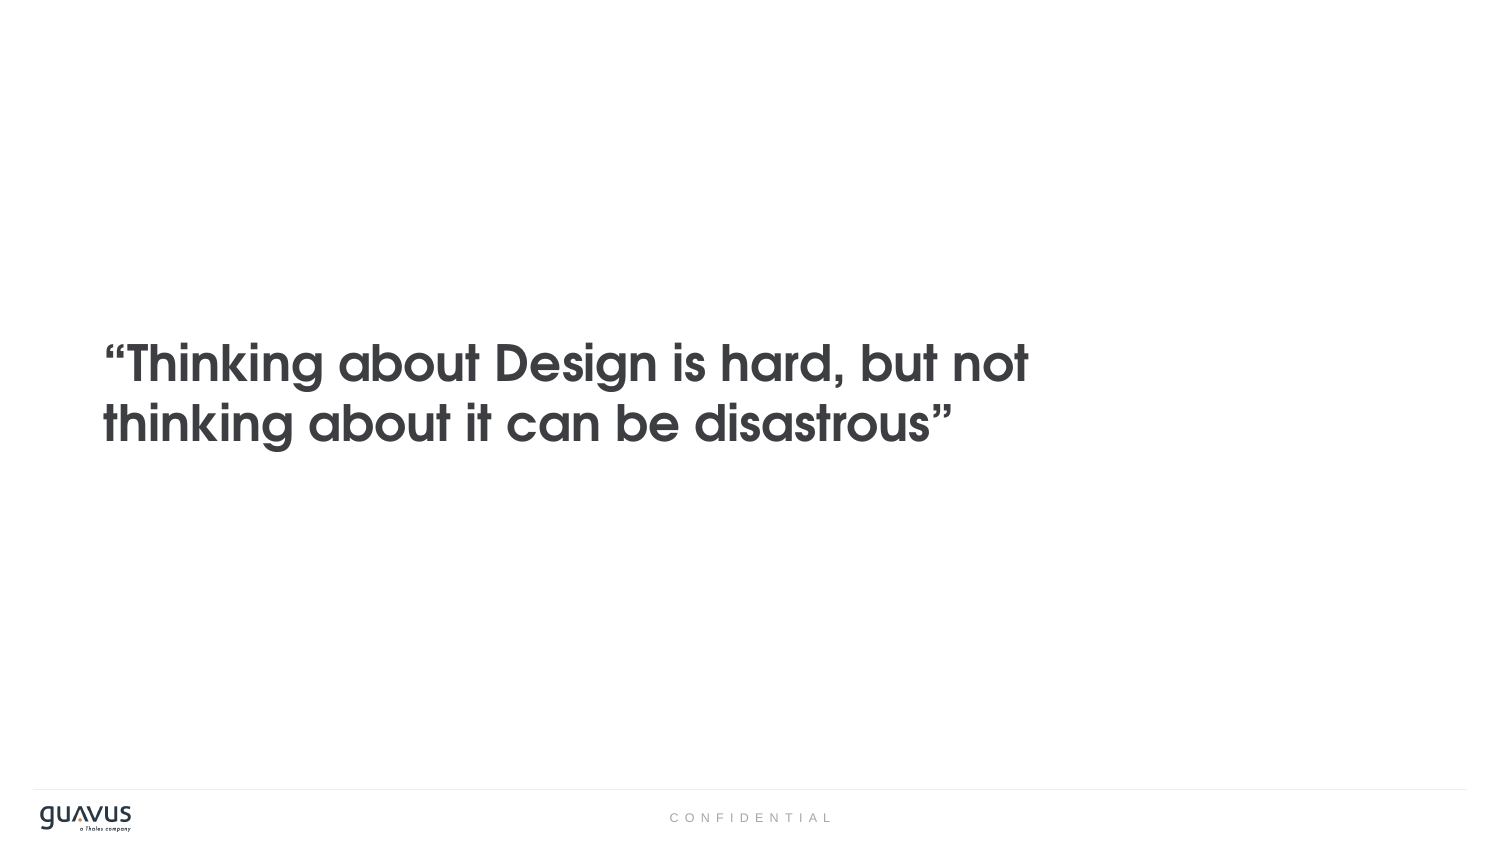

“Thinking about Design is hard, but not thinking about it can be disastrous”